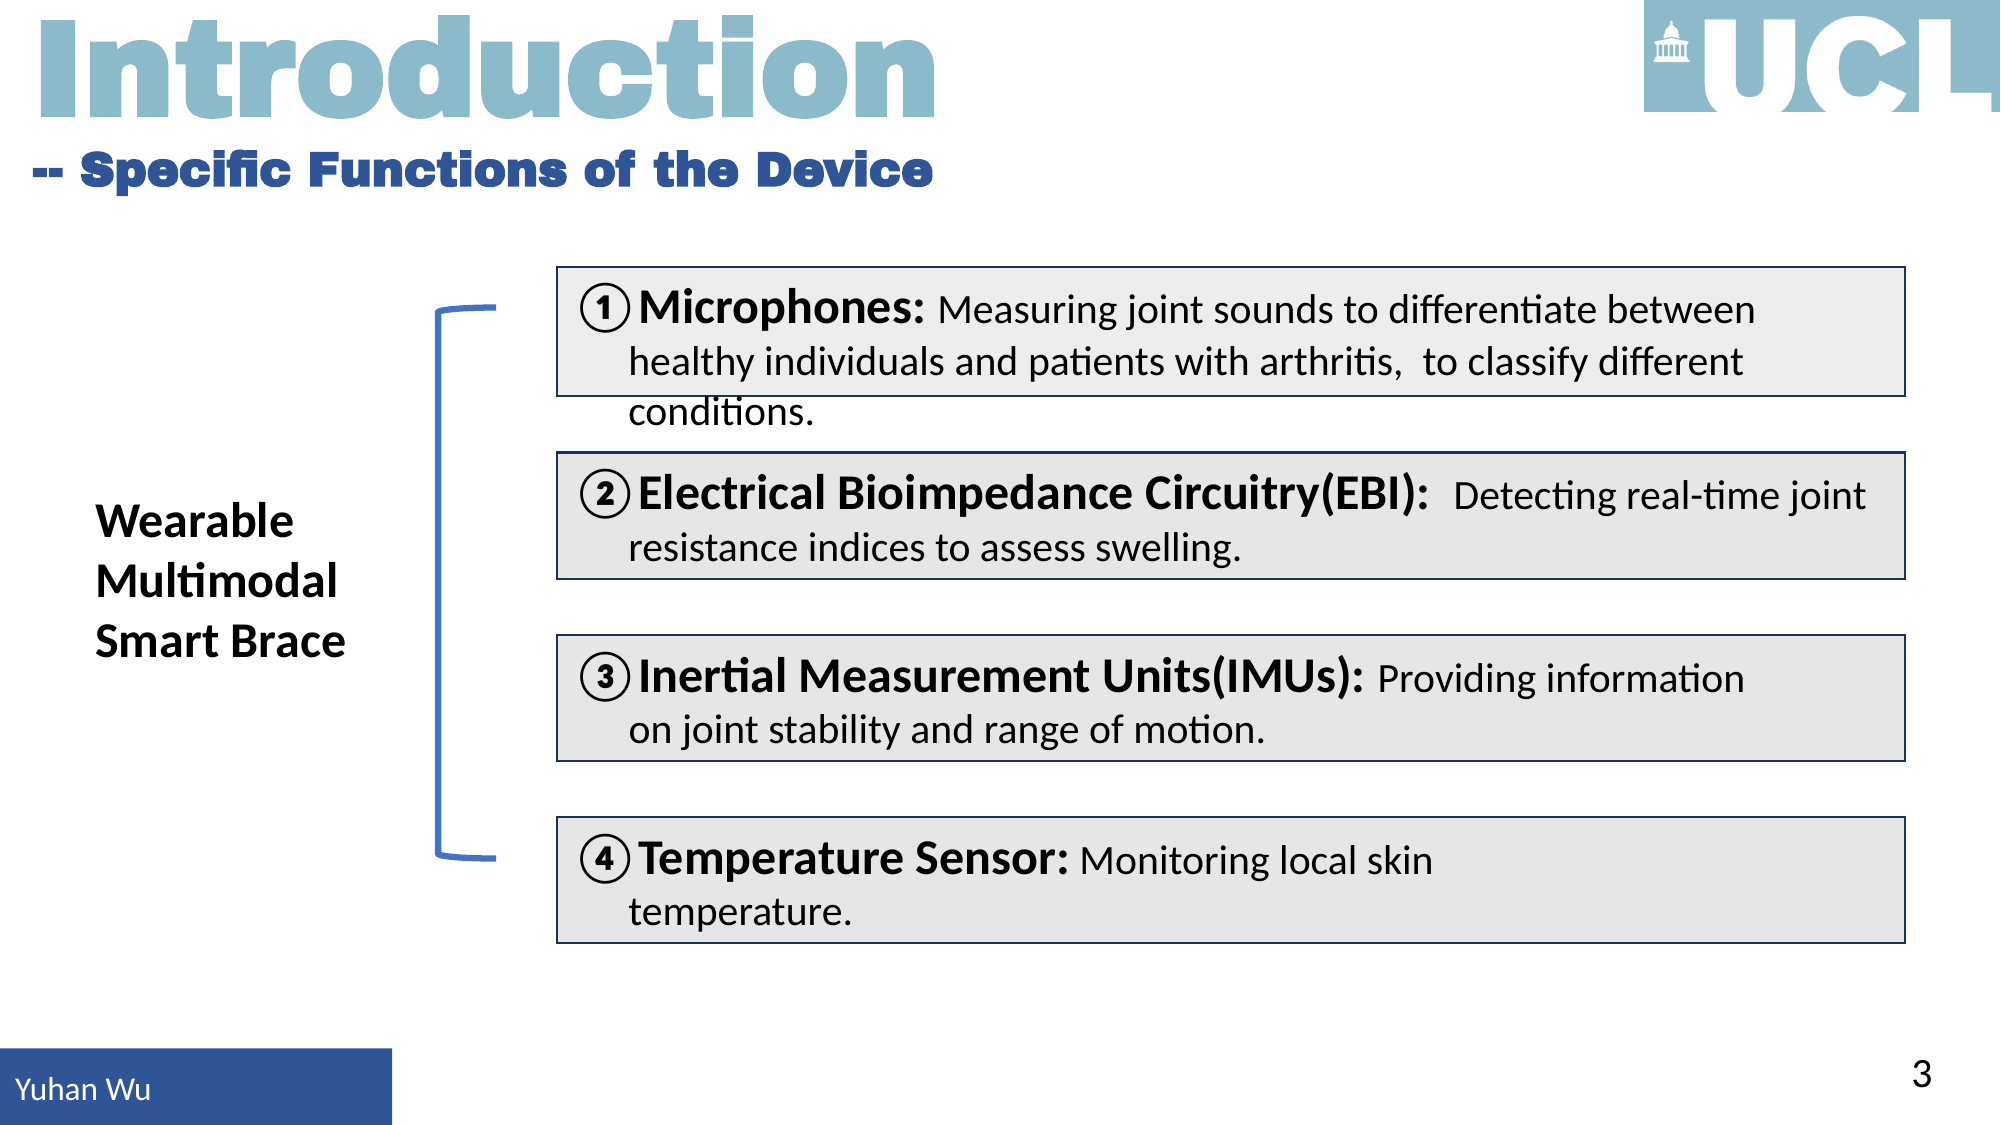

Introduction
-- Specific Functions of the Device

Microphones: Measuring joint sounds to differentiate between healthy individuals and patients with arthritis,  to classify different conditions.

Electrical Bioimpedance Circuitry(EBI):  Detecting real-time joint resistance indices to assess swelling.
Wearable Multimodal Smart Brace

Inertial Measurement Units(IMUs): Providing information on joint stability and range of motion.

Temperature Sensor: Monitoring local skin temperature.
3
Yuhan Wu